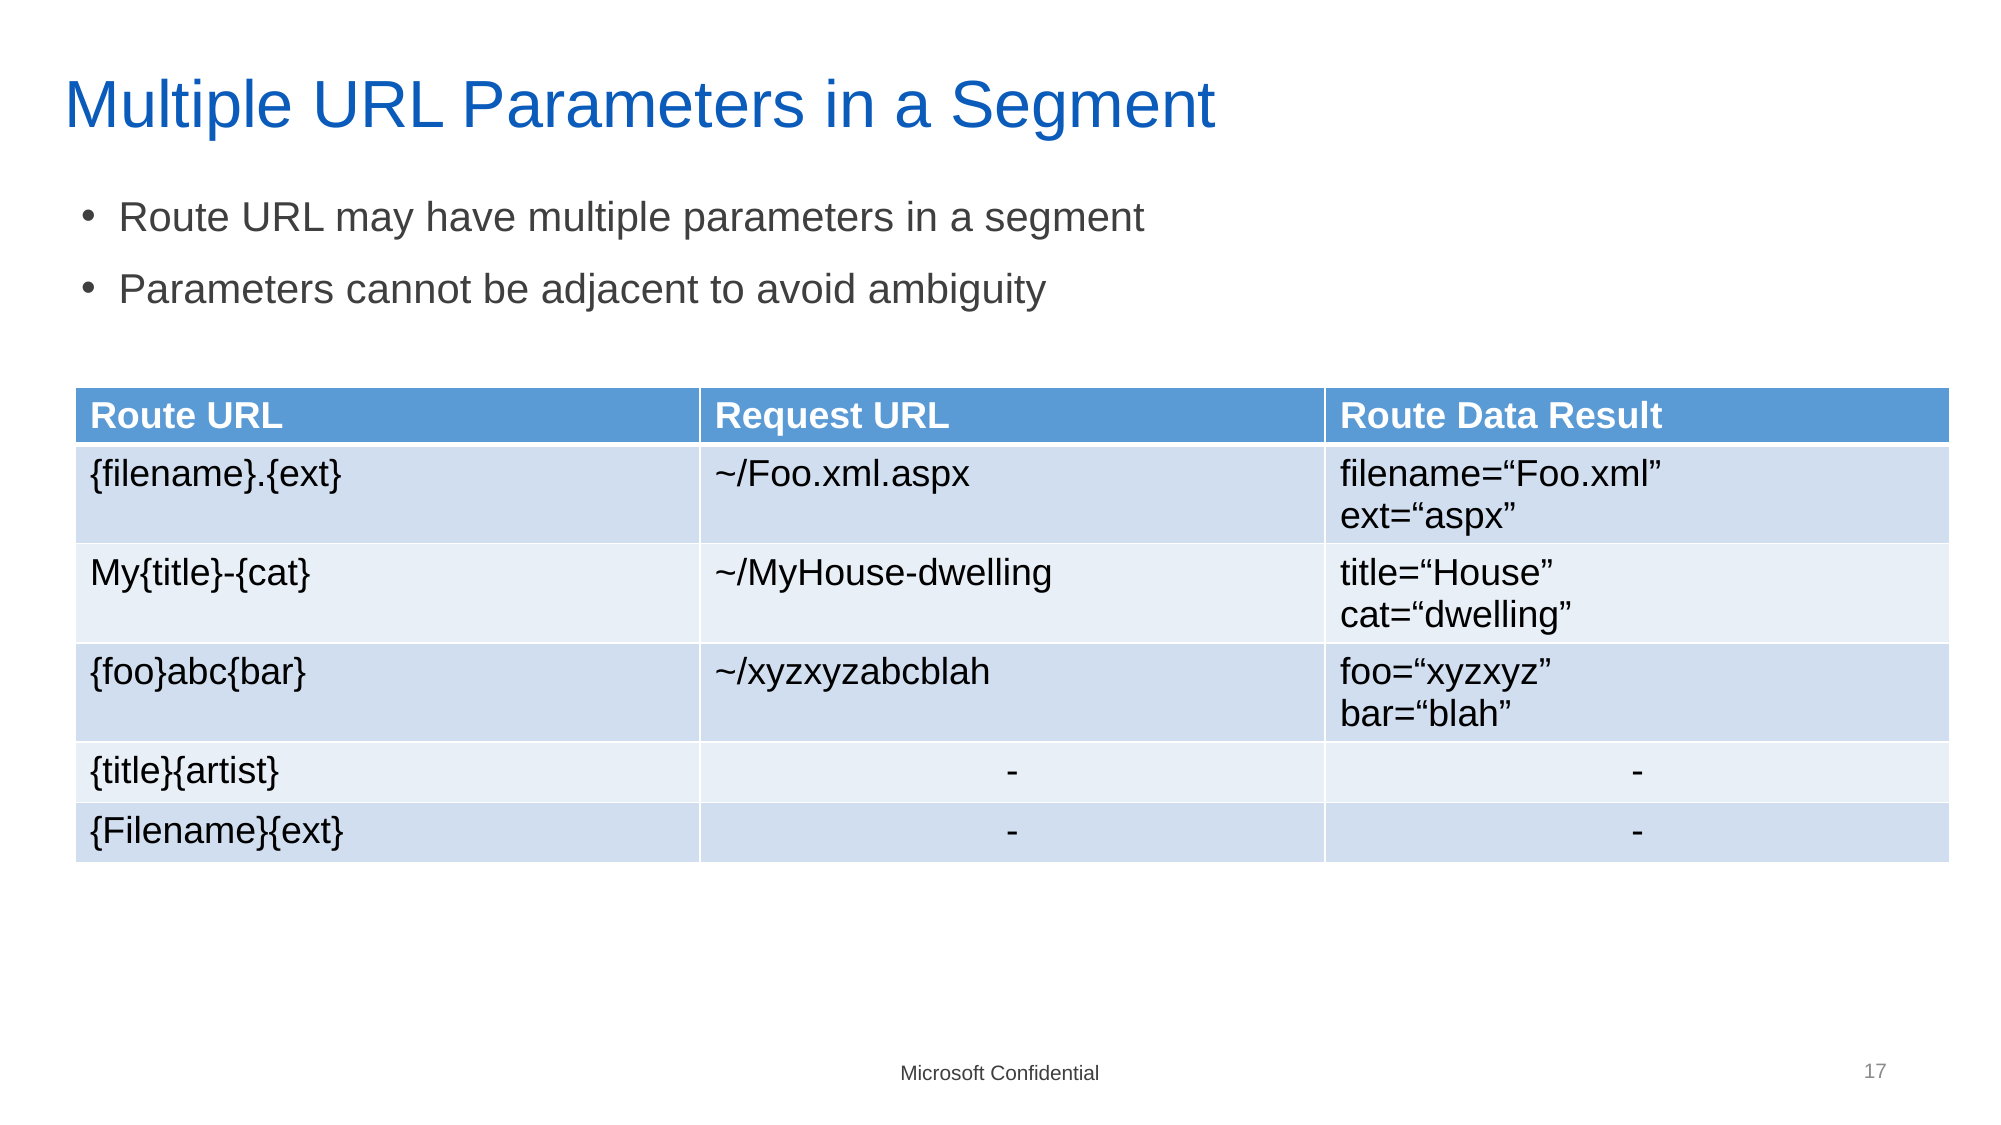

# Multiple URL Parameters in a Segment
Route URL may have multiple parameters in a segment
Parameters cannot be adjacent to avoid ambiguity
| Route URL | Request URL | Route Data Result |
| --- | --- | --- |
| {filename}.{ext} | ~/Foo.xml.aspx | filename=“Foo.xml” ext=“aspx” |
| My{title}-{cat} | ~/MyHouse-dwelling | title=“House” cat=“dwelling” |
| {foo}abc{bar} | ~/xyzxyzabcblah | foo=“xyzxyz” bar=“blah” |
| {title}{artist} | - | - |
| {Filename}{ext} | - | - |
17